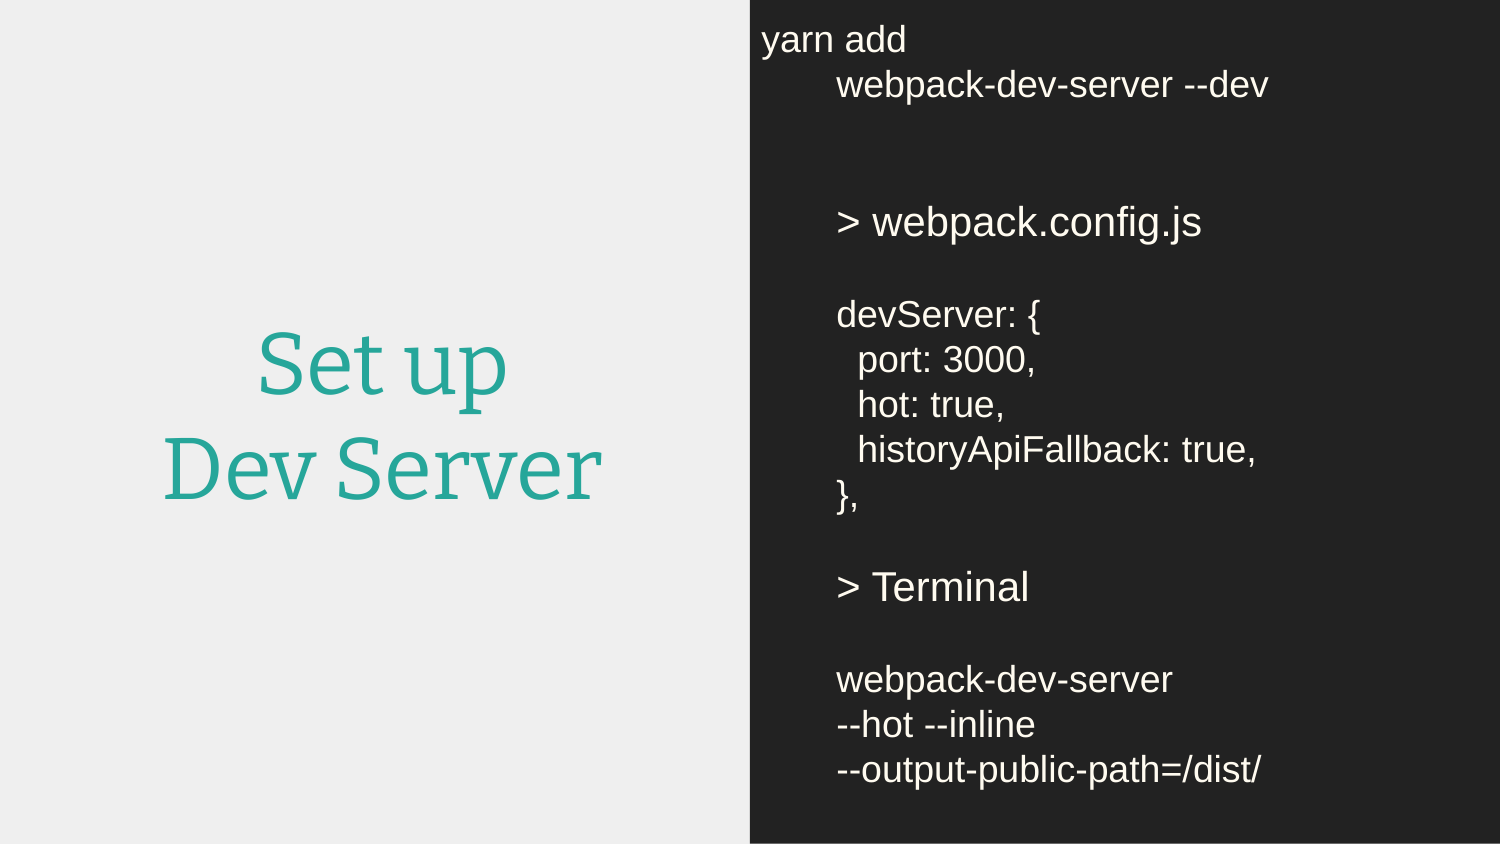

yarn add
webpack-dev-server --dev

> webpack.config.js

devServer: {
  port: 3000,
  hot: true,
  historyApiFallback: true,
},

> Terminal

webpack-dev-server
--hot --inline
--output-public-path=/dist/

# Set up
Dev Server